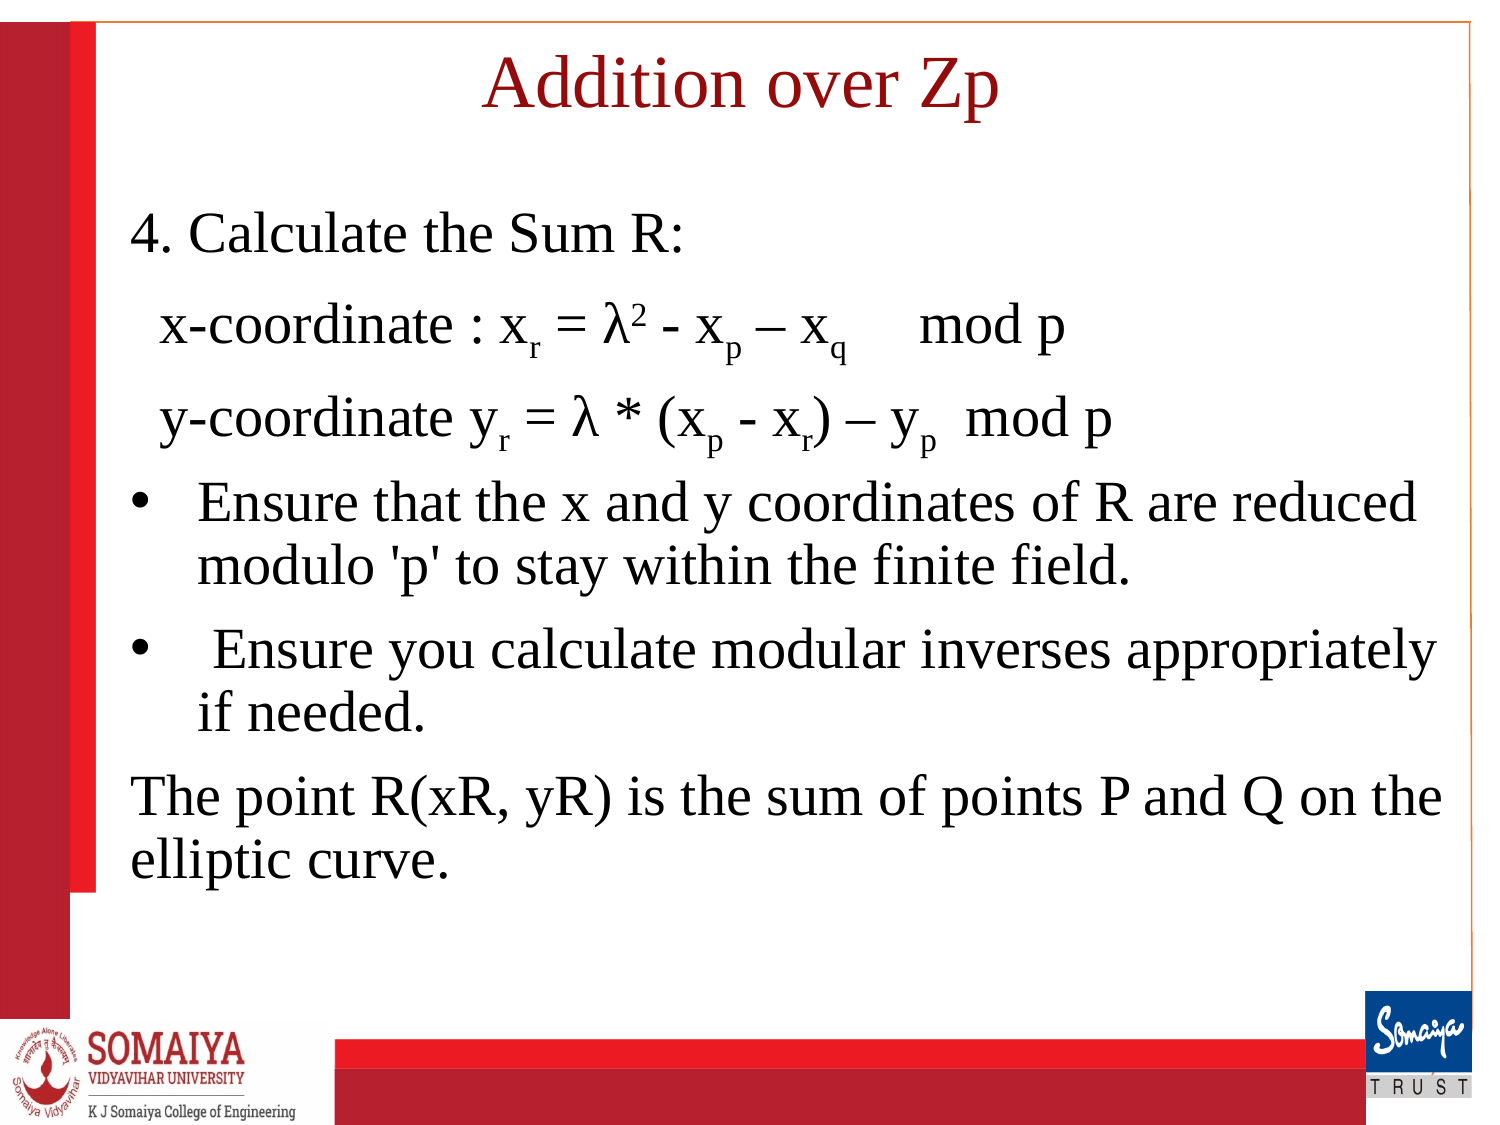

# Addition over Zp
4. Calculate the Sum R:
  x-coordinate : xr = λ2 - xp – xq     mod p
  y-coordinate yr = λ * (xp - xr) – yp  mod p
Ensure that the x and y coordinates of R are reduced modulo 'p' to stay within the finite field.
 Ensure you calculate modular inverses appropriately if needed.
The point R(xR, yR) is the sum of points P and Q on the elliptic curve.